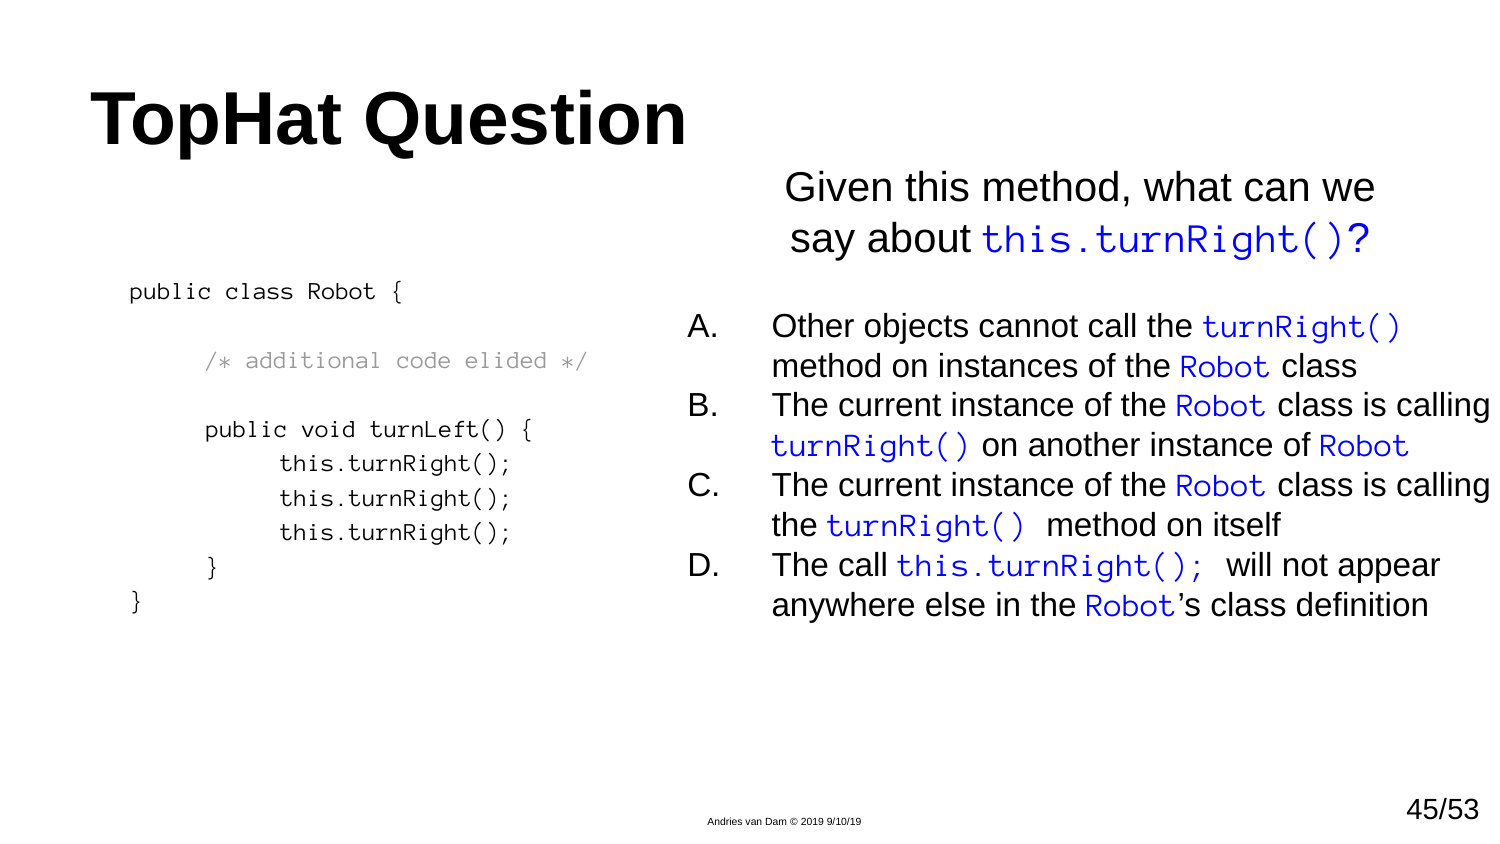

# TopHat Question
Given this method, what can we say about this.turnRight()?
public class Robot {

/* additional code elided */

public void turnLeft() {
	this.turnRight();
	this.turnRight();
	this.turnRight();
}
}
Other objects cannot call the turnRight() method on instances of the Robot class
The current instance of the Robot class is calling turnRight() on another instance of Robot
The current instance of the Robot class is calling the turnRight() method on itself
The call this.turnRight(); will not appear anywhere else in the Robot’s class definition